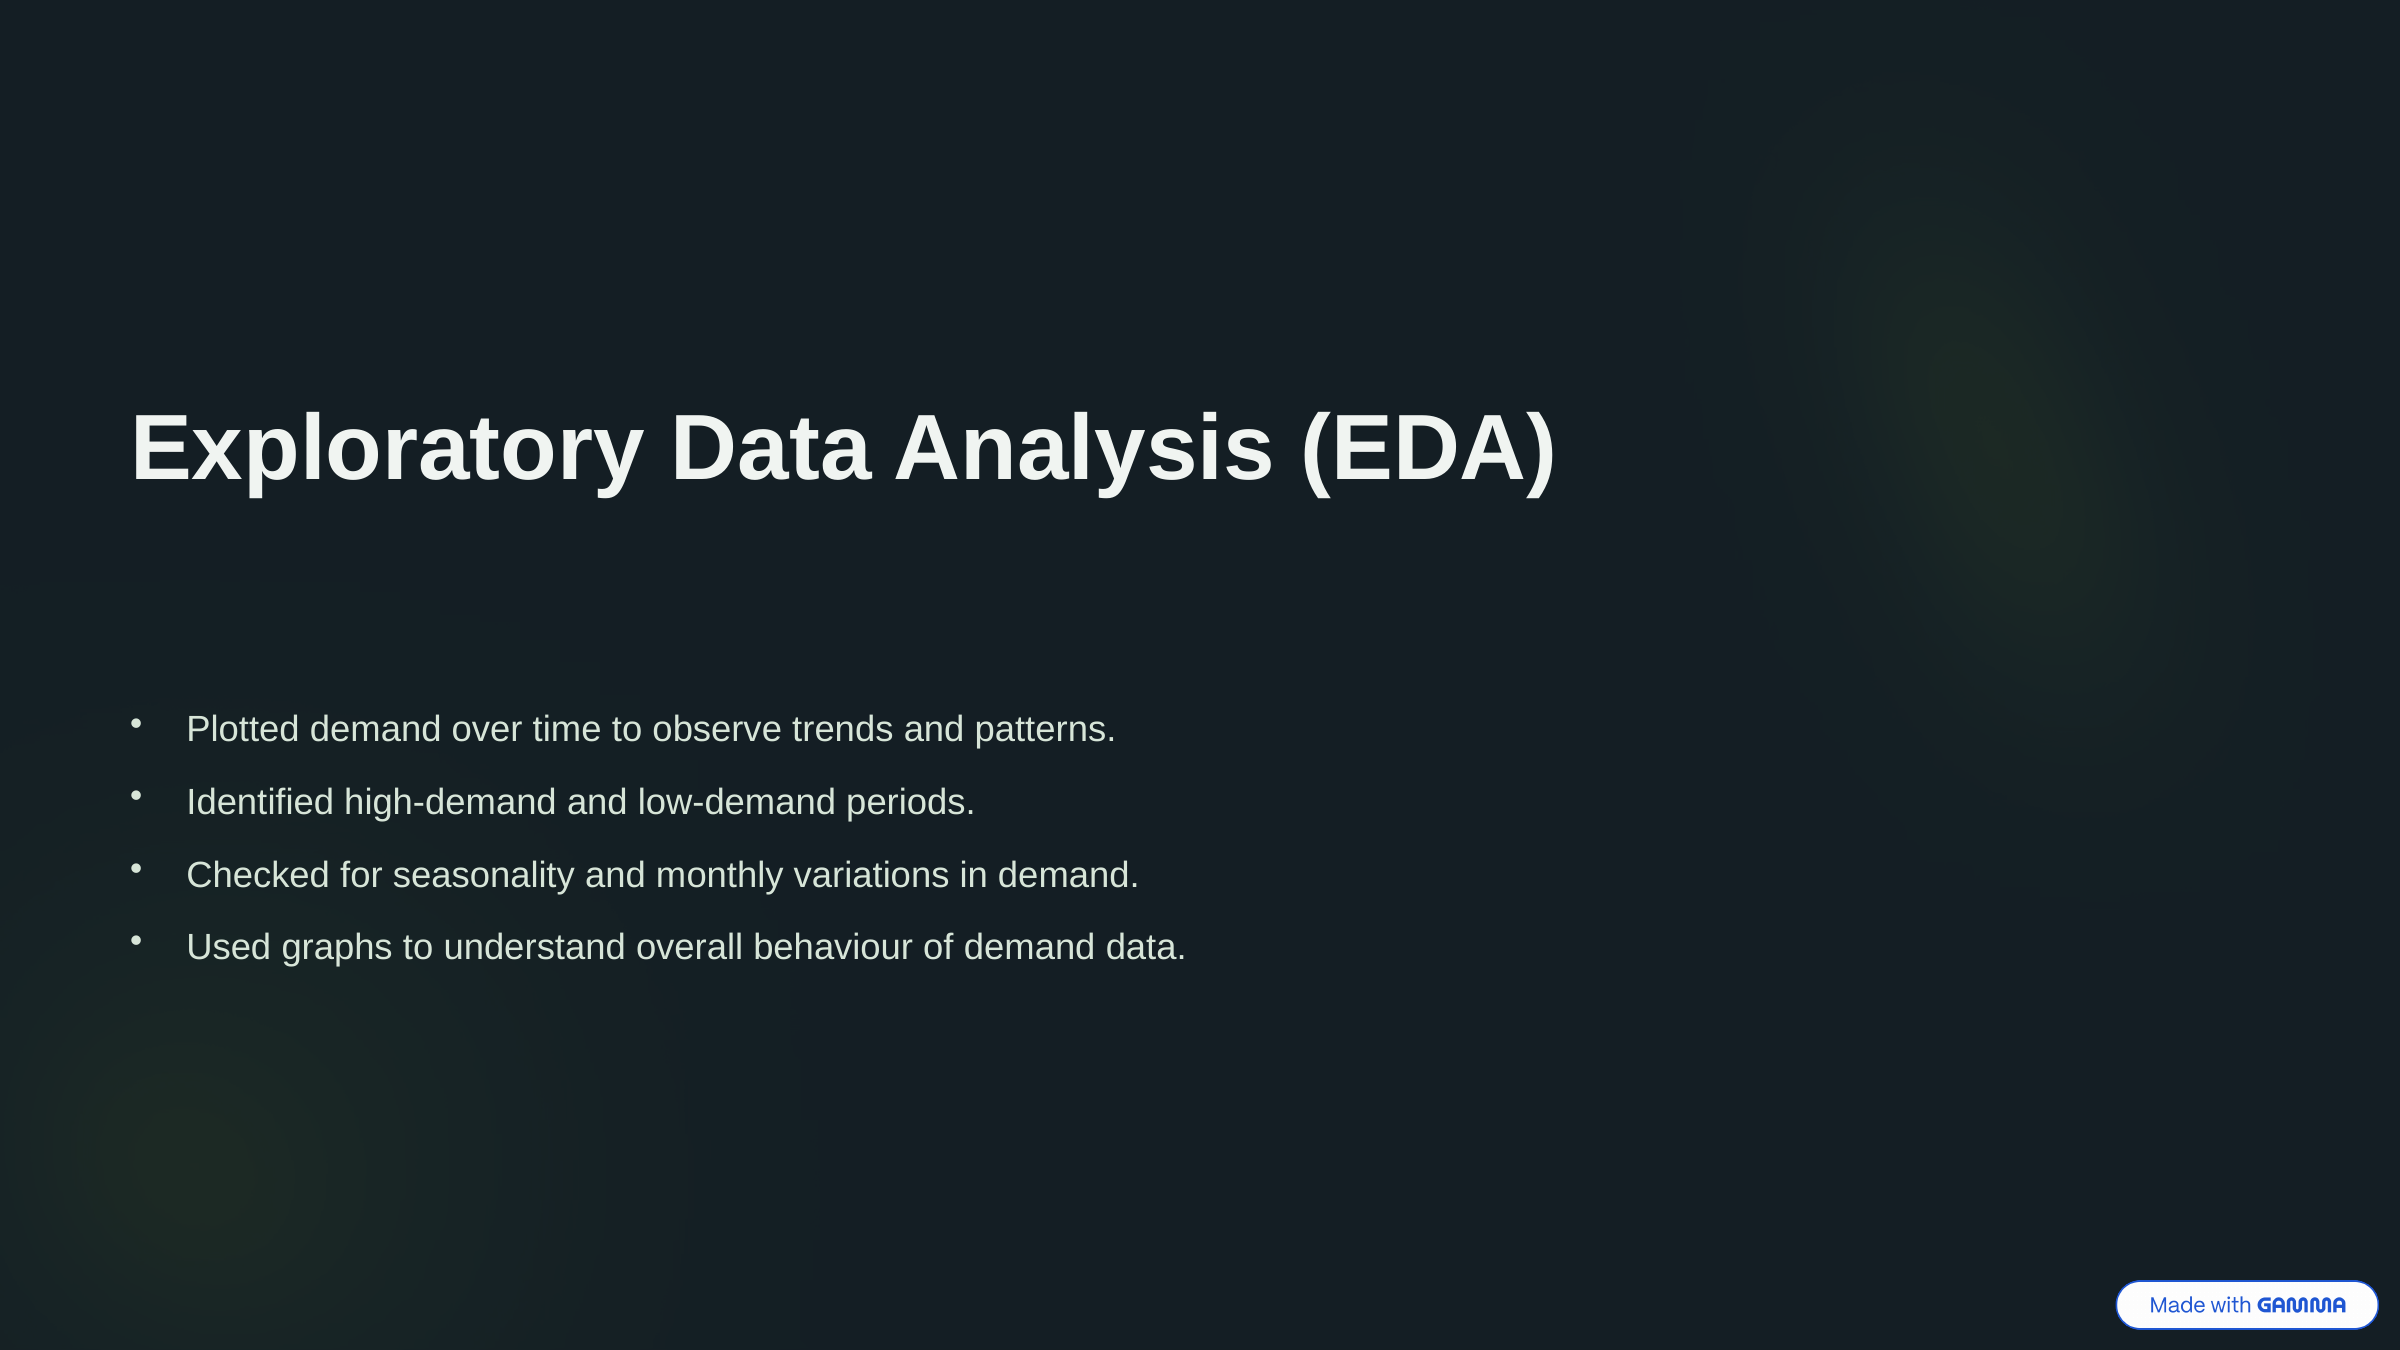

Exploratory Data Analysis (EDA)
Plotted demand over time to observe trends and patterns.
Identified high-demand and low-demand periods.
Checked for seasonality and monthly variations in demand.
Used graphs to understand overall behaviour of demand data.